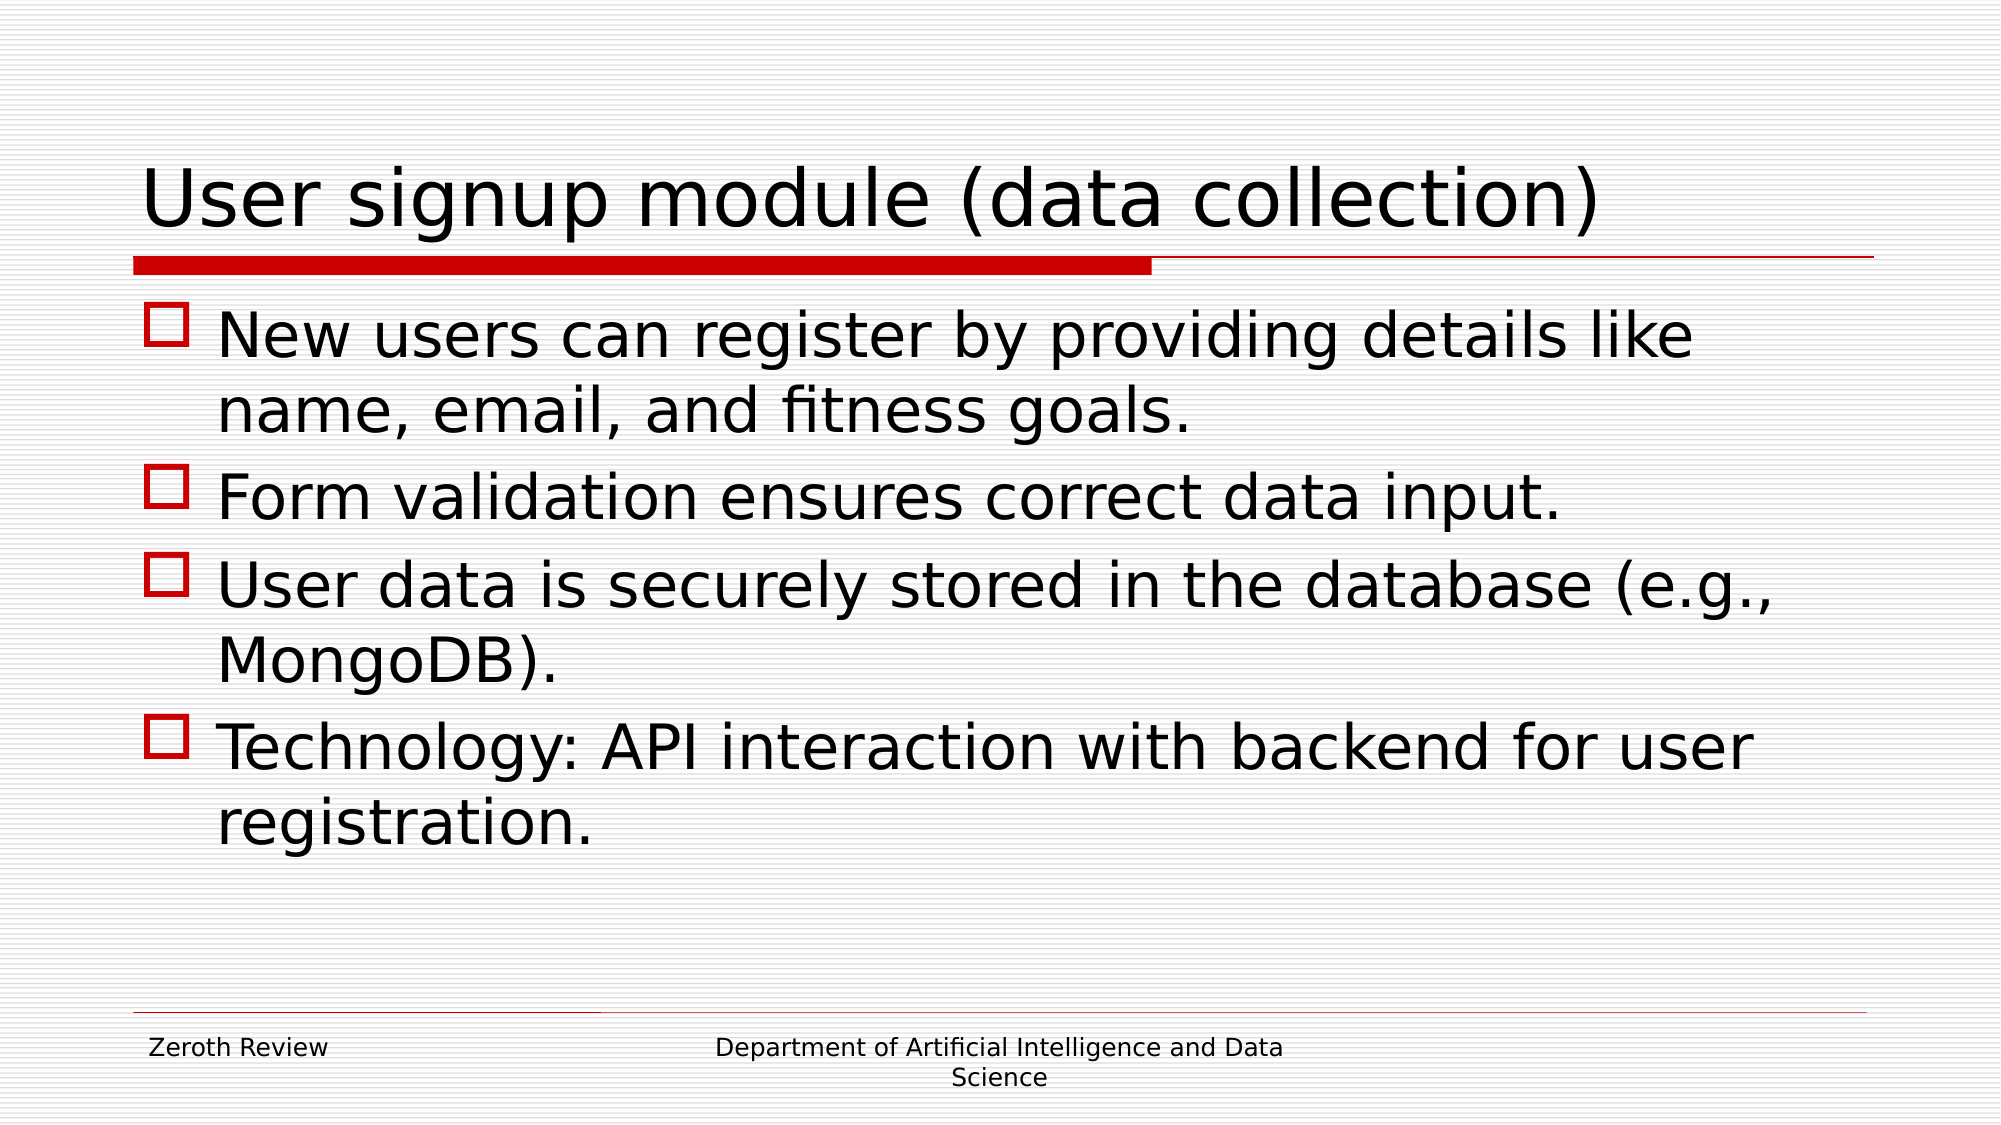

# User signup module (data collection)
New users can register by providing details like name, email, and fitness goals.
Form validation ensures correct data input.
User data is securely stored in the database (e.g., MongoDB).
Technology: API interaction with backend for user registration.
Zeroth Review
Department of Artificial Intelligence and Data Science
19